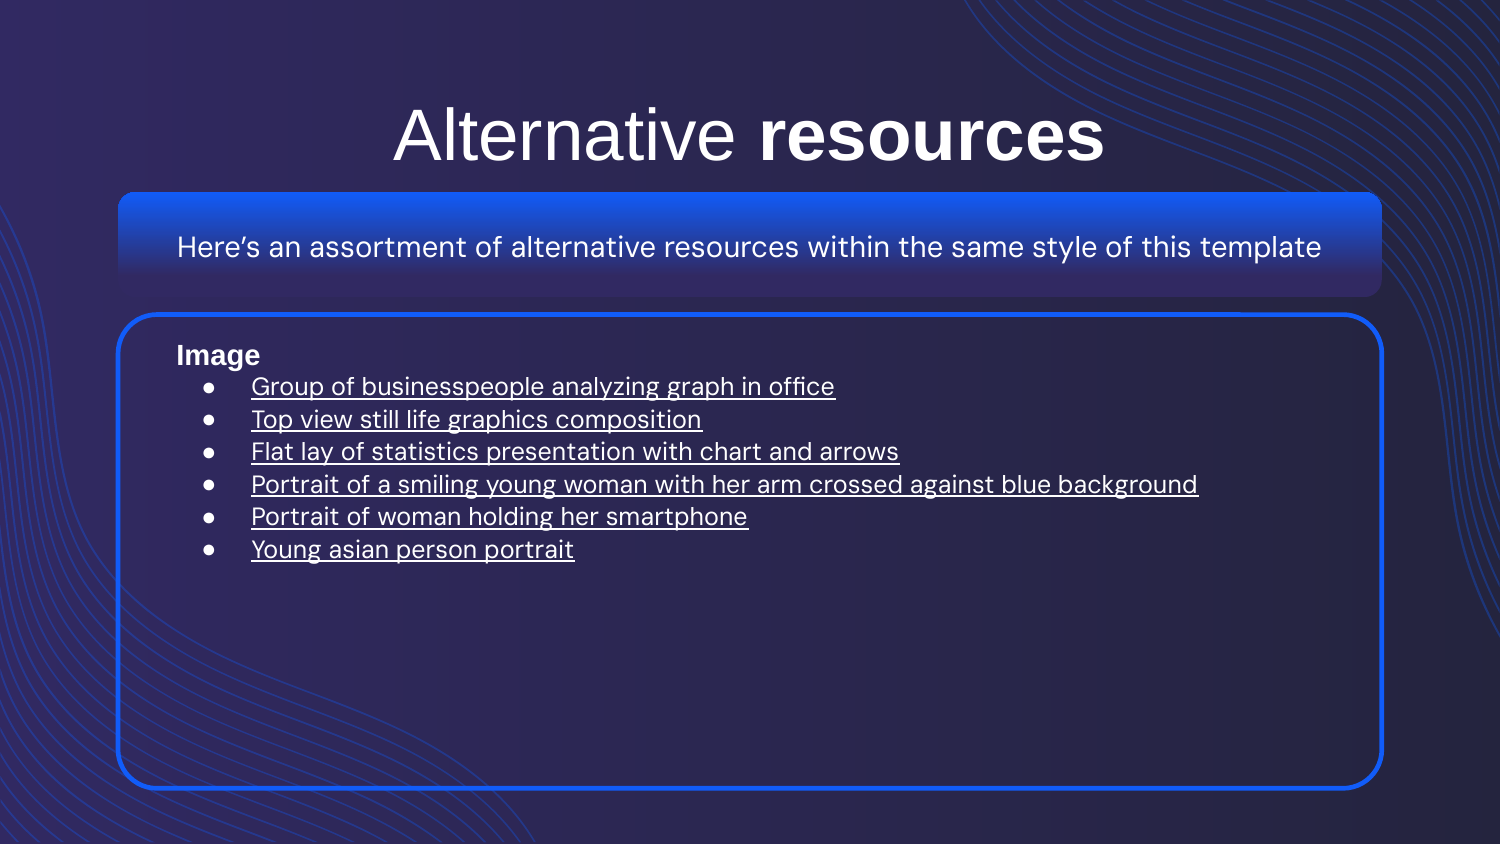

# Alternative resources

Here’s an assortment of alternative resources within the same style of this template

Image
Group of businesspeople analyzing graph in office
Top view still life graphics composition
Flat lay of statistics presentation with chart and arrows
Portrait of a smiling young woman with her arm crossed against blue background
Portrait of woman holding her smartphone
Young asian person portrait